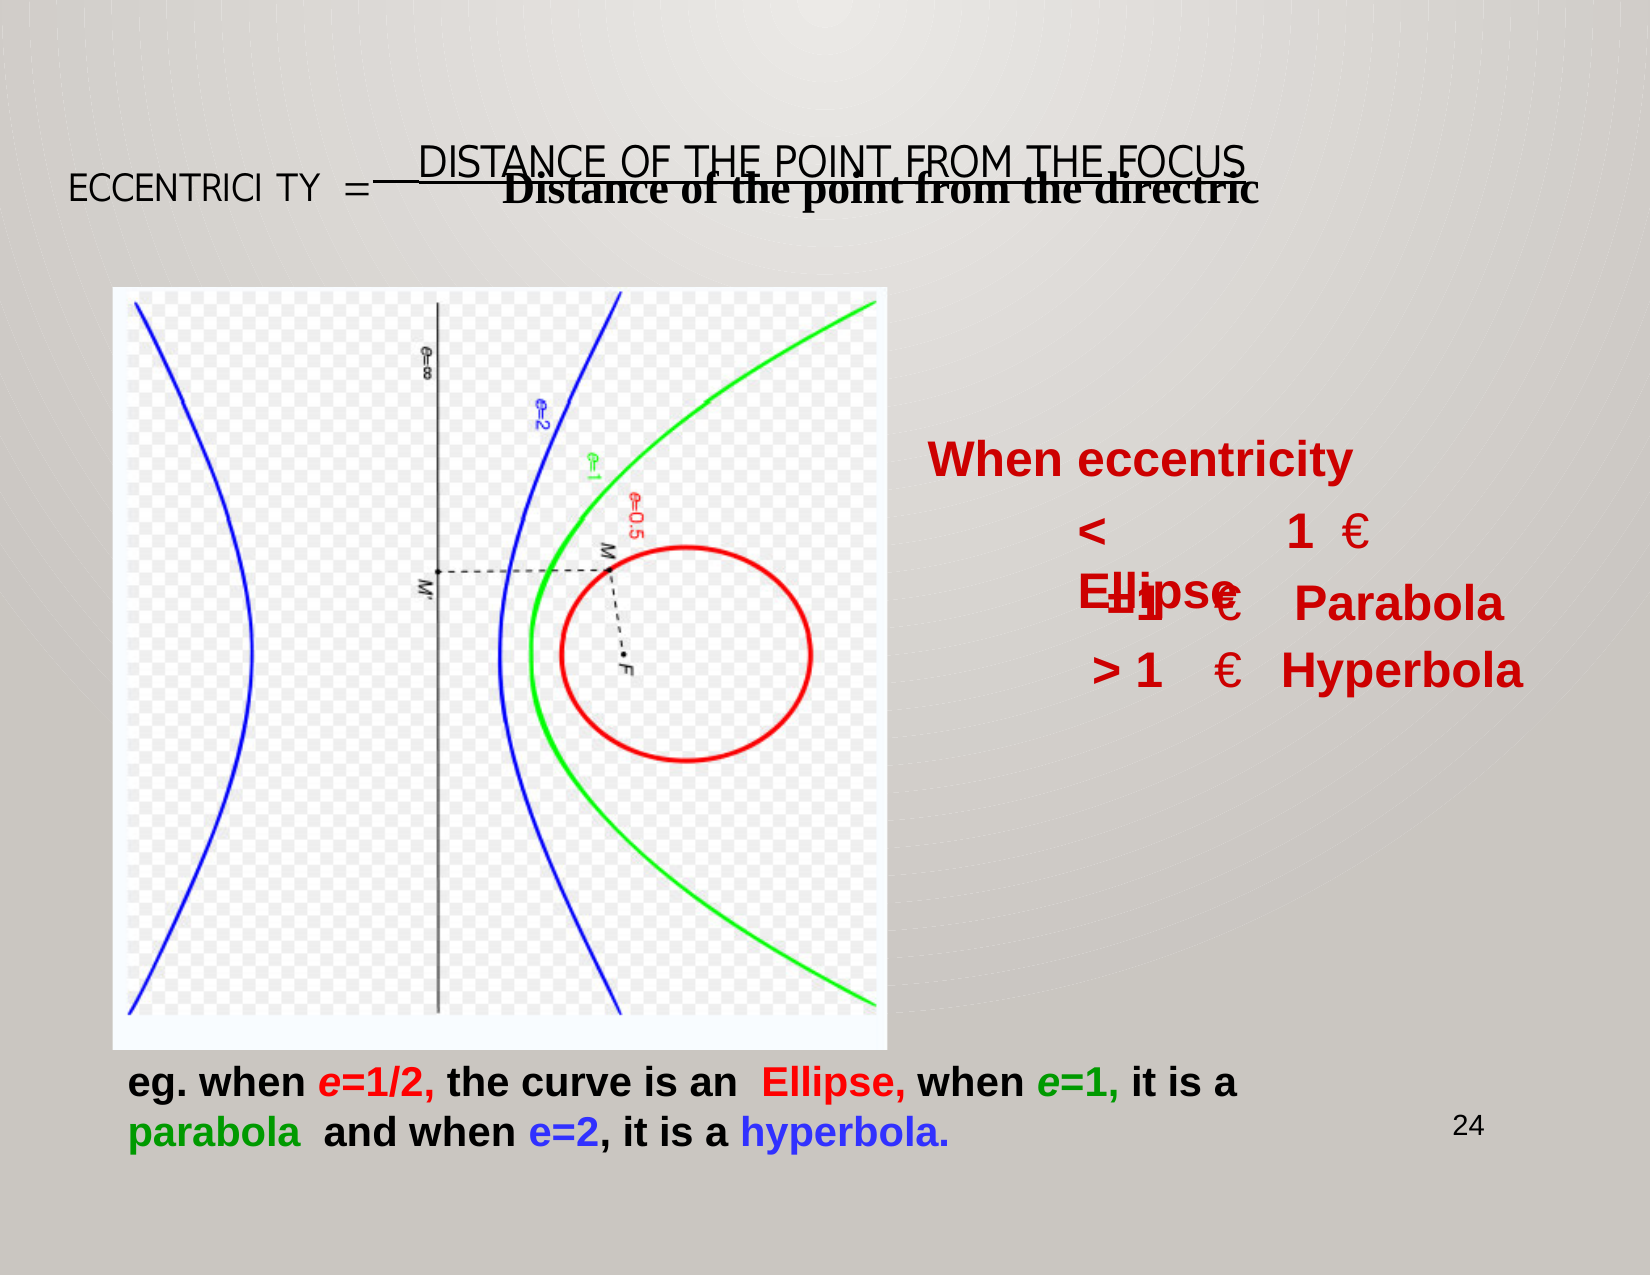

# Eccentrici ty =  Distance of the point from the focus
Distance of the point from the directric

When eccentricity
<	1	€	Ellipse
| =1 | € | Parabola |
| --- | --- | --- |
| > 1 | € | Hyperbola |
eg. when e=1/2, the curve is an	Ellipse, when e=1, it is a parabola  and when e=2, it is a hyperbola.
24